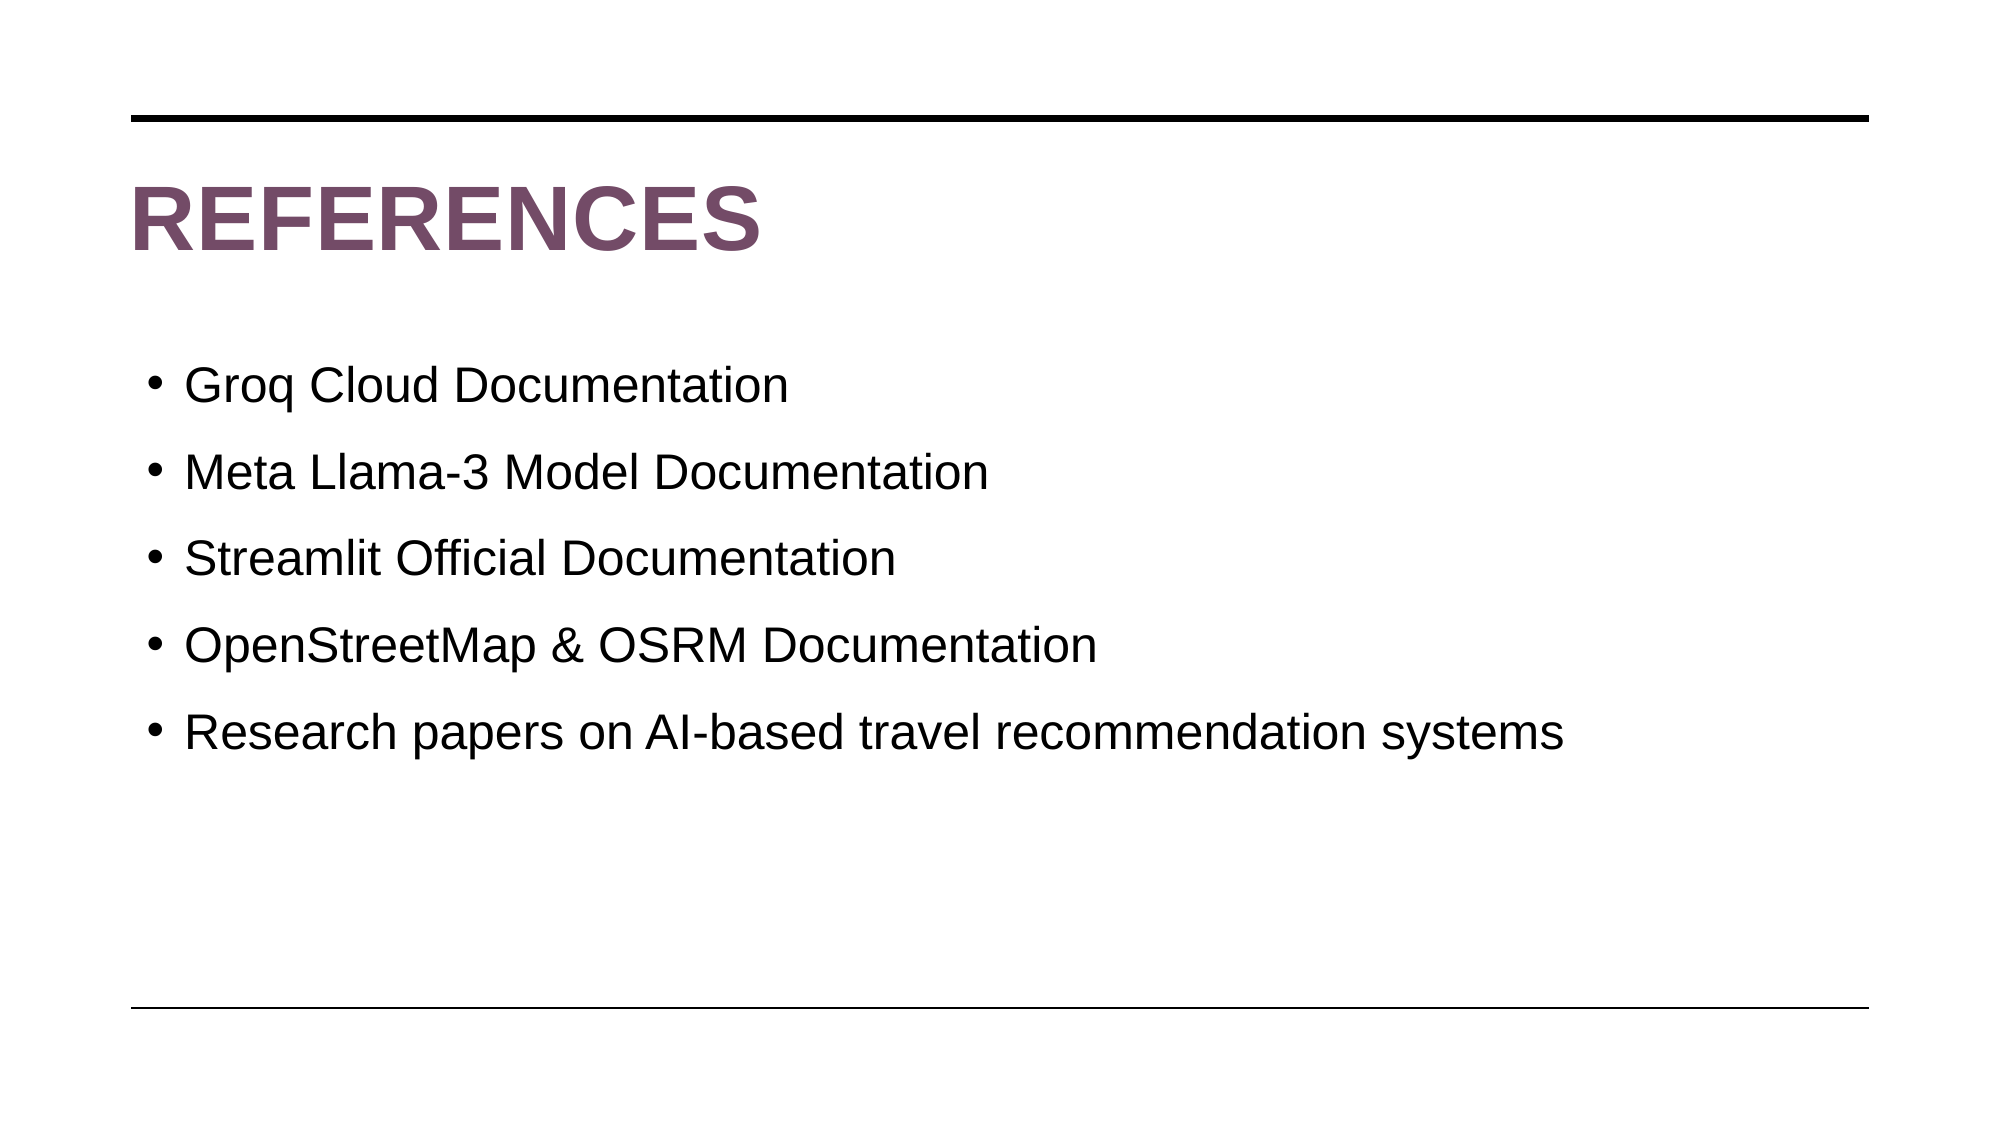

# references
Groq Cloud Documentation
Meta Llama-3 Model Documentation
Streamlit Official Documentation
OpenStreetMap & OSRM Documentation
Research papers on AI-based travel recommendation systems